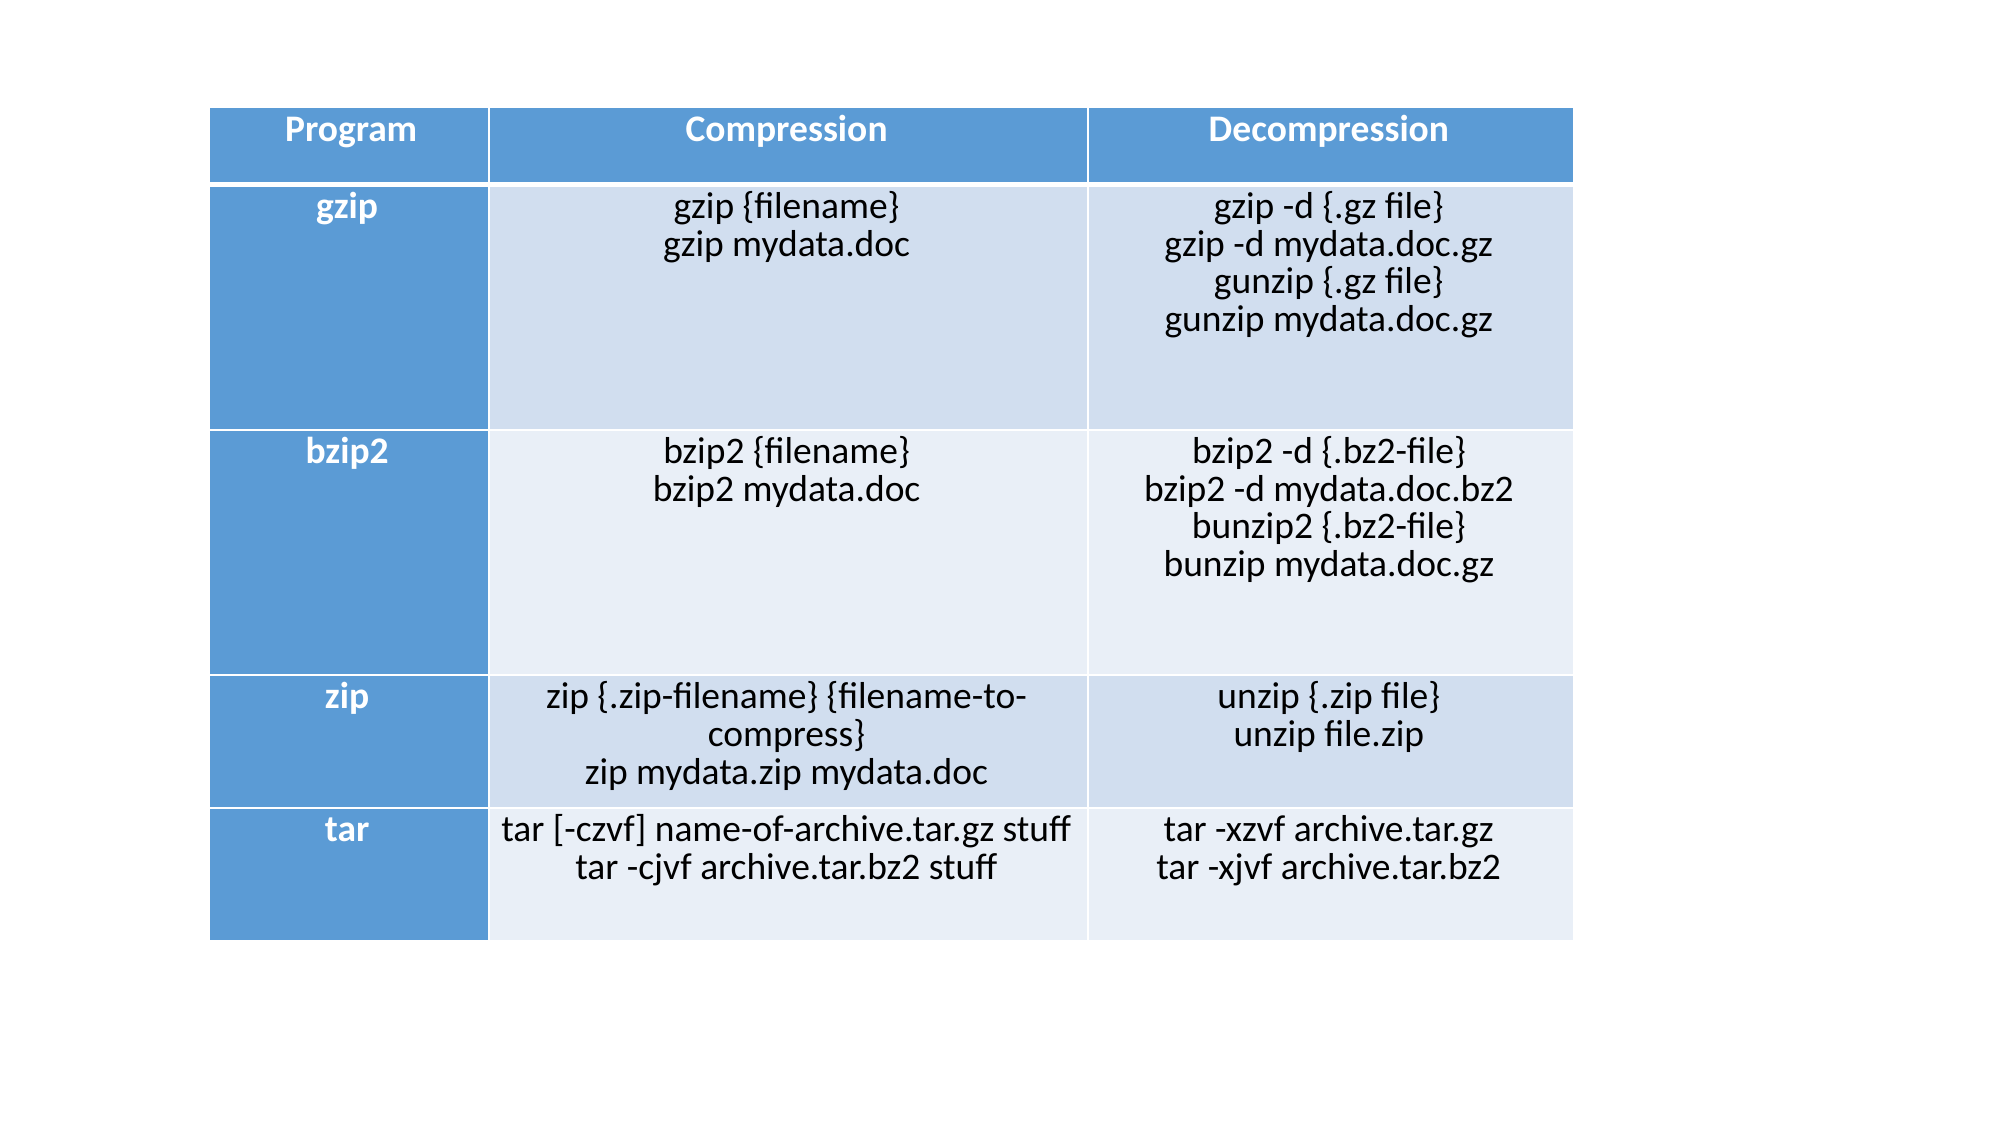

| Program | Compression | Decompression |
| --- | --- | --- |
| gzip | gzip {filename} gzip mydata.doc | gzip -d {.gz file} gzip -d mydata.doc.gz gunzip {.gz file} gunzip mydata.doc.gz |
| bzip2 | bzip2 {filename} bzip2 mydata.doc | bzip2 -d {.bz2-file} bzip2 -d mydata.doc.bz2 bunzip2 {.bz2-file} bunzip mydata.doc.gz |
| zip | zip {.zip-filename} {filename-to-compress} zip mydata.zip mydata.doc | unzip {.zip file} unzip file.zip |
| tar | tar [-czvf] name-of-archive.tar.gz stuff tar -cjvf archive.tar.bz2 stuff | tar -xzvf archive.tar.gz tar -xjvf archive.tar.bz2 |